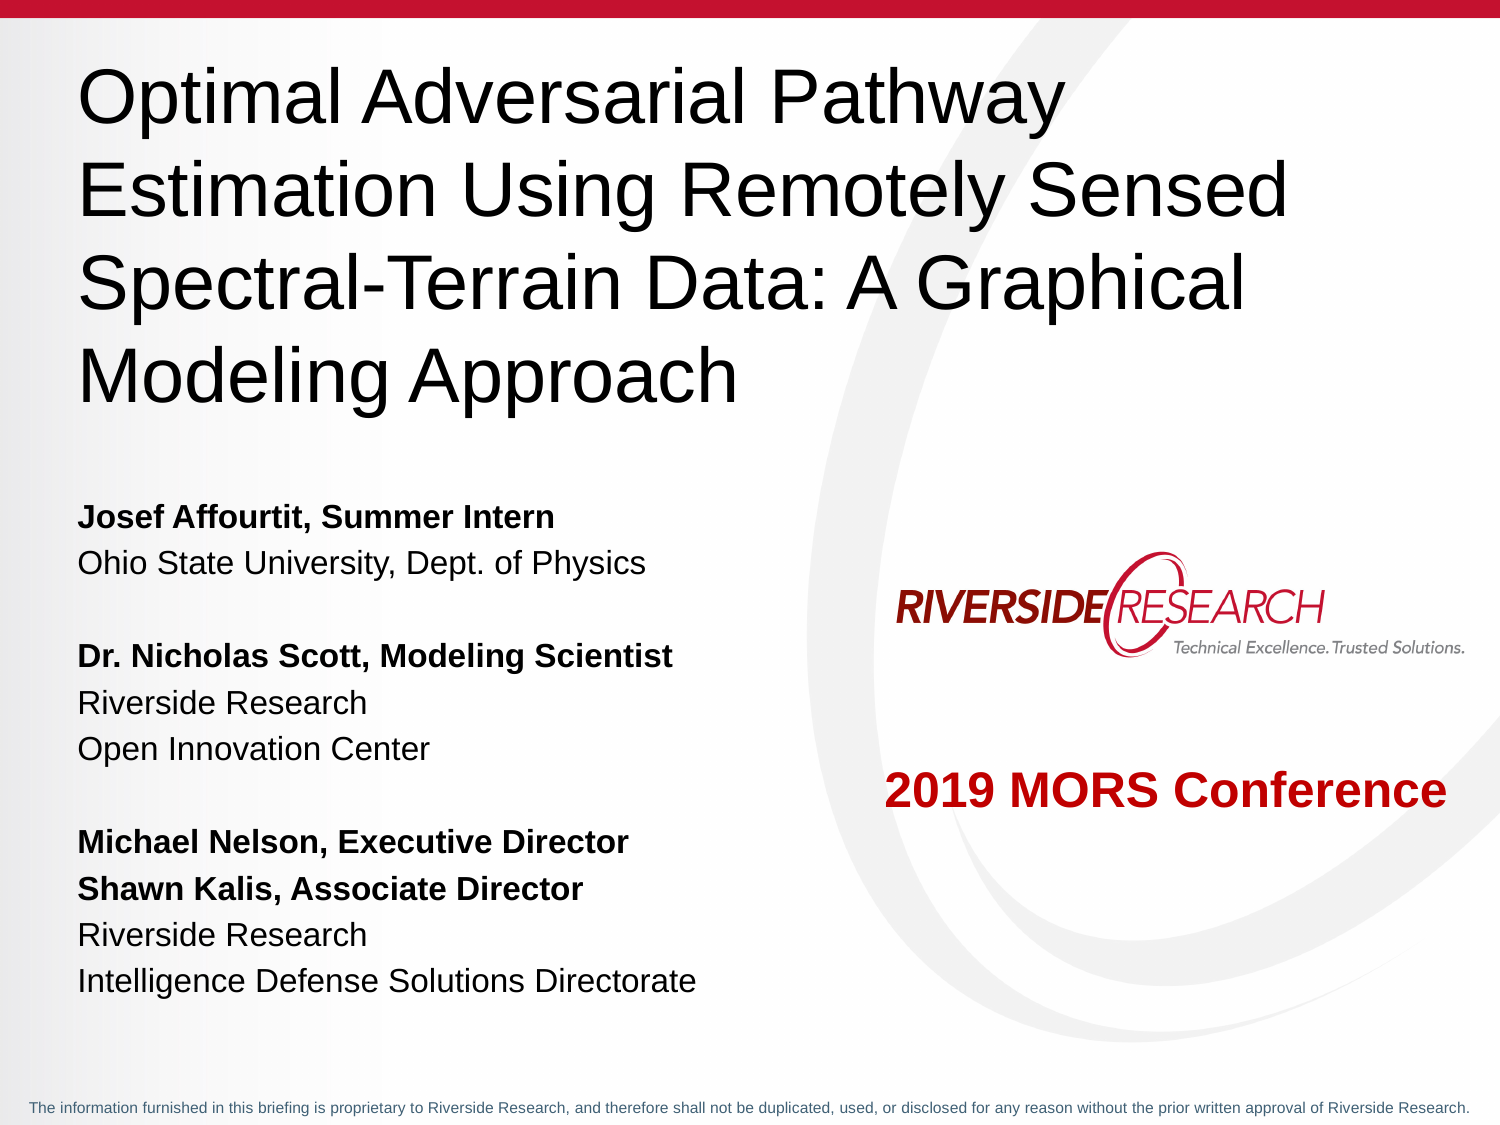

# Optimal Adversarial Pathway Estimation Using Remotely Sensed Spectral-Terrain Data: A Graphical Modeling Approach
Josef Affourtit, Summer Intern
Ohio State University, Dept. of Physics

Dr. Nicholas Scott, Modeling Scientist
Riverside Research
Open Innovation Center

Michael Nelson, Executive Director
Shawn Kalis, Associate Director
Riverside Research
Intelligence Defense Solutions Directorate

2019 MORS Conference